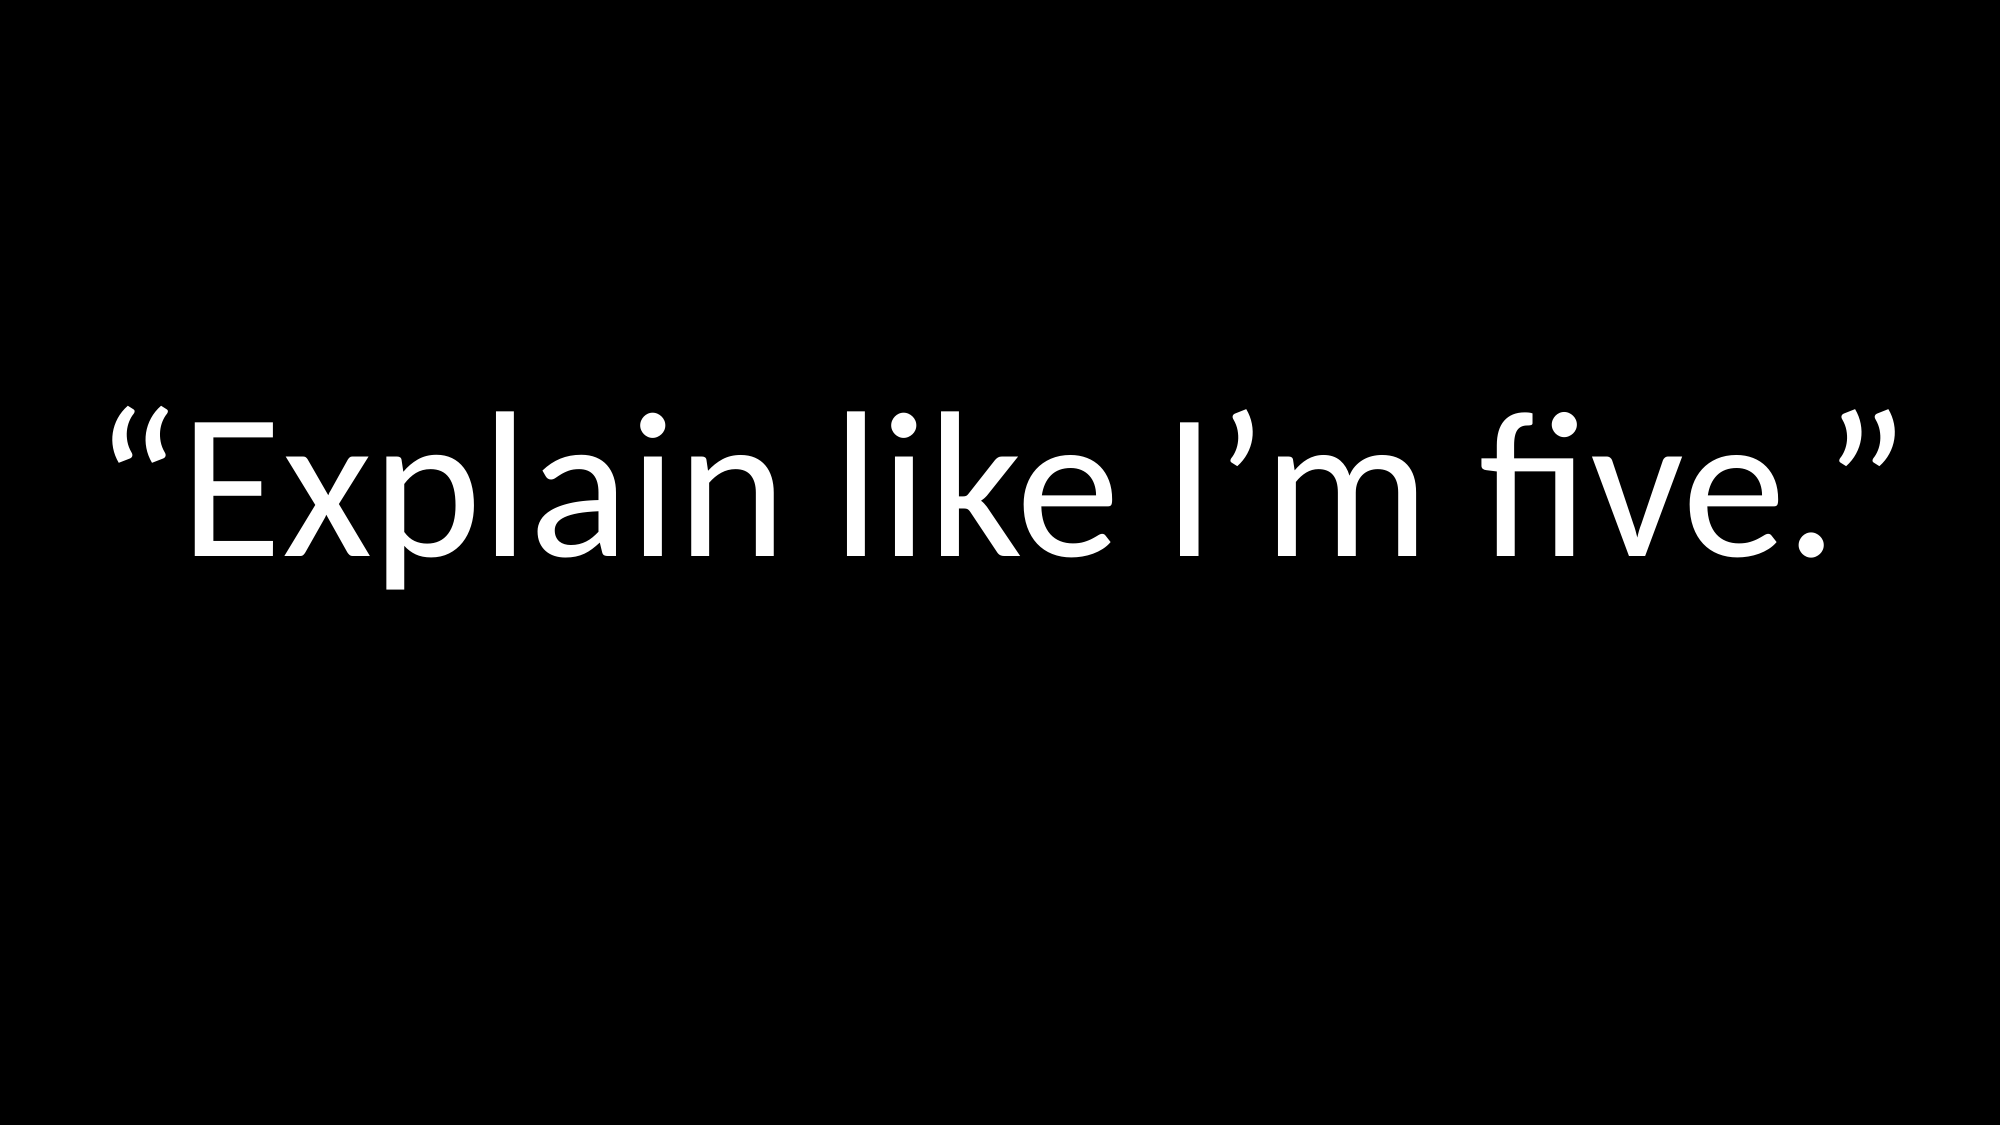

“Explain like I’m five.”
“Explain
like
I’m
five.”